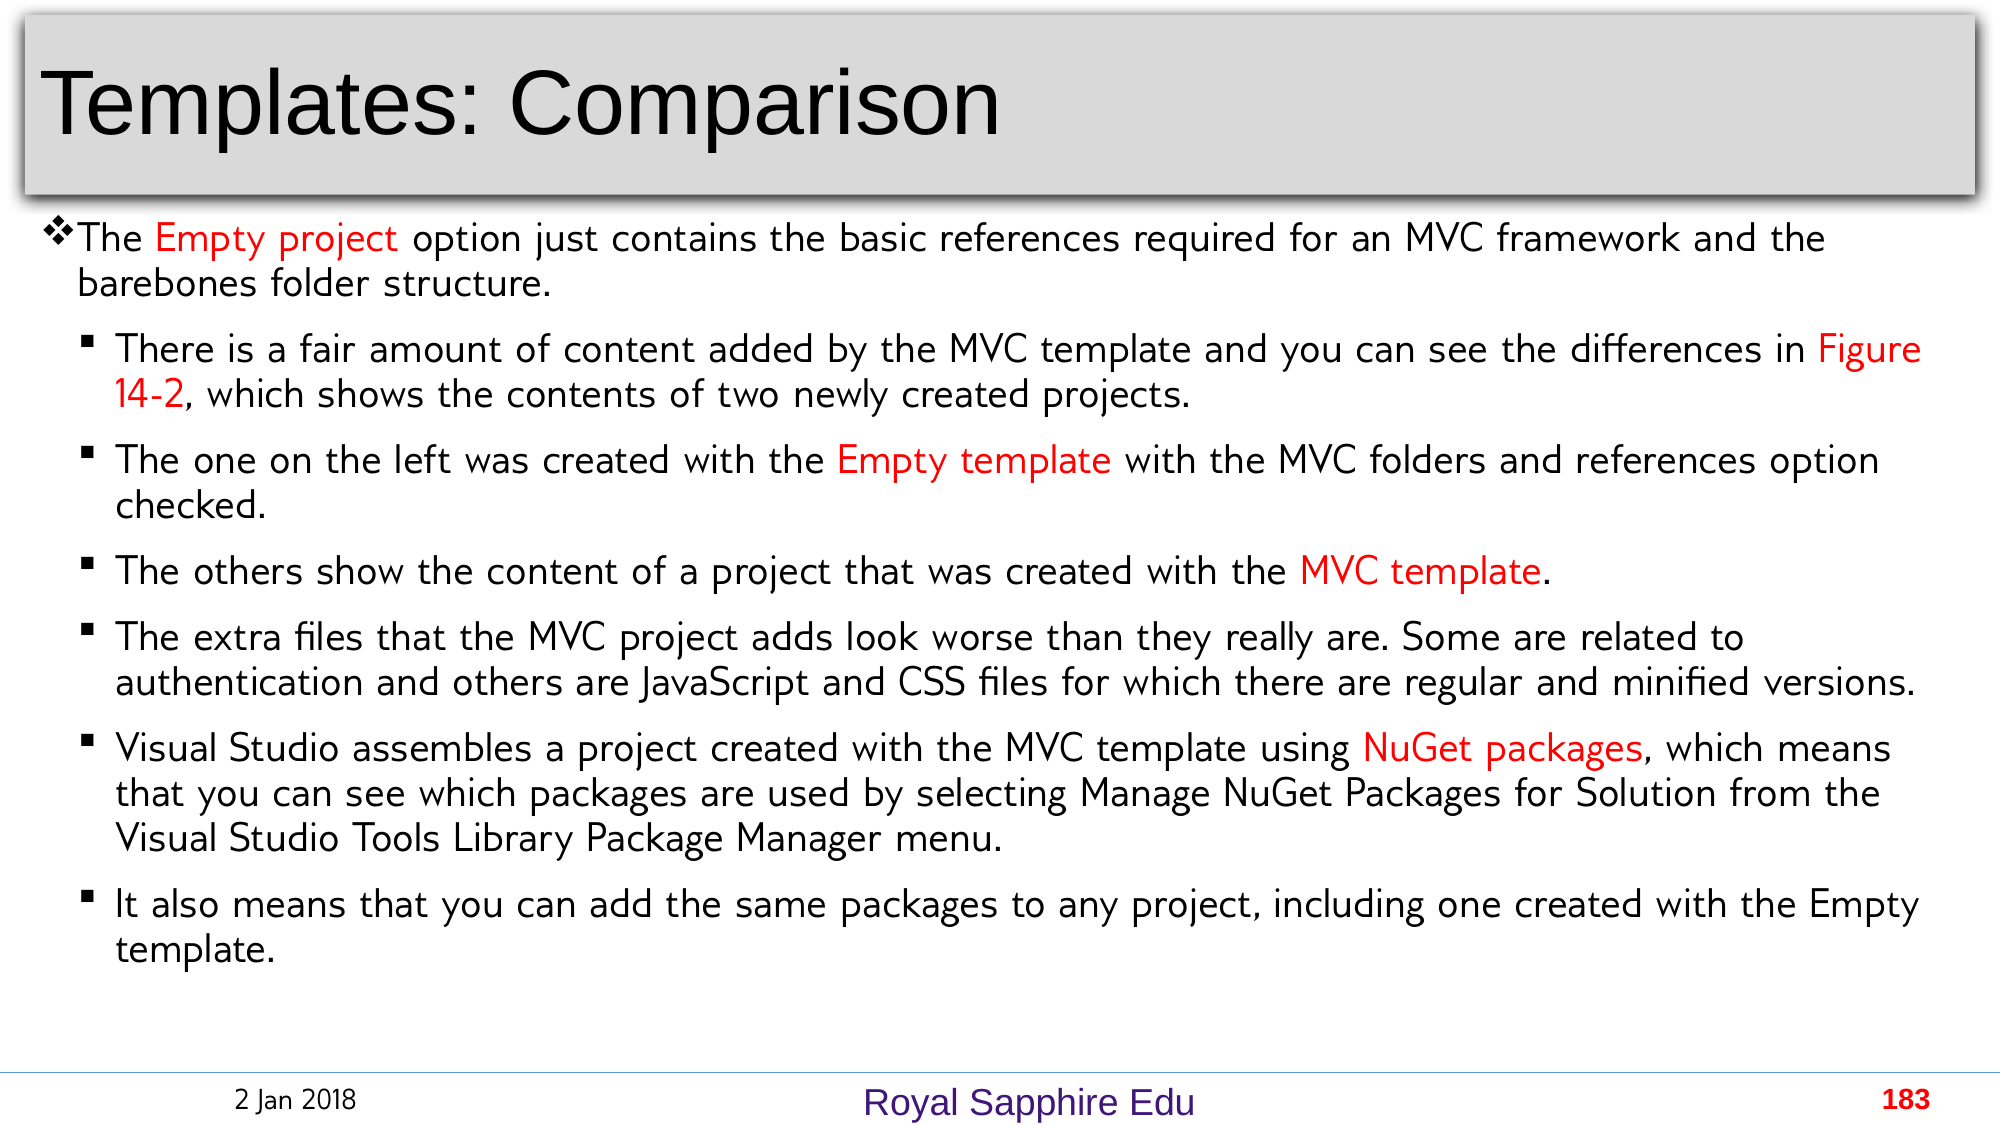

# Templates: Comparison
The Empty project option just contains the basic references required for an MVC framework and the barebones folder structure.
There is a fair amount of content added by the MVC template and you can see the differences in Figure 14-2, which shows the contents of two newly created projects.
The one on the left was created with the Empty template with the MVC folders and references option checked.
The others show the content of a project that was created with the MVC template.
The extra files that the MVC project adds look worse than they really are. Some are related to authentication and others are JavaScript and CSS files for which there are regular and minified versions.
Visual Studio assembles a project created with the MVC template using NuGet packages, which means that you can see which packages are used by selecting Manage NuGet Packages for Solution from the Visual Studio Tools Library Package Manager menu.
It also means that you can add the same packages to any project, including one created with the Empty template.
2 Jan 2018
183